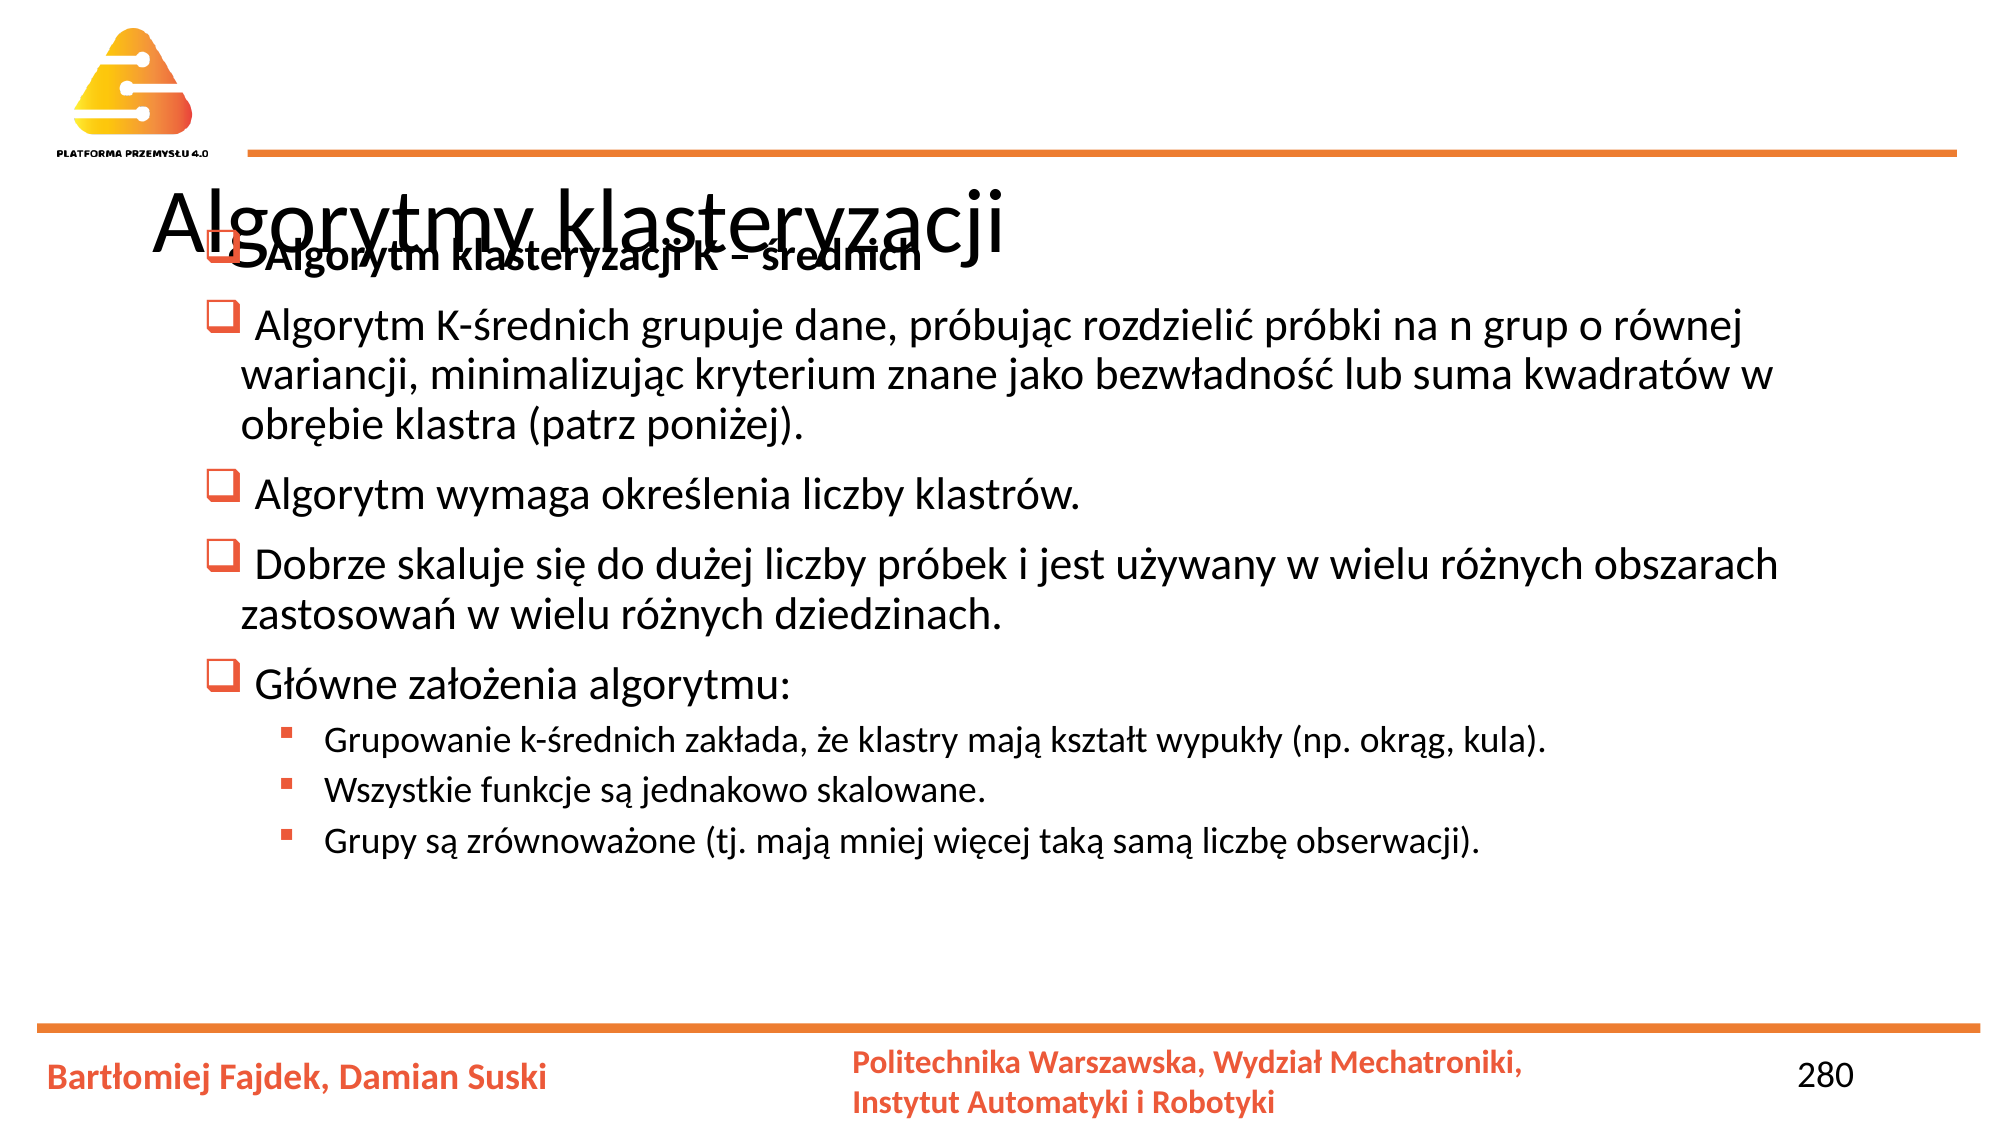

# Algorytmy klasteryzacji
  Algorytm klasteryzacji K – średnich
 Algorytm K-średnich grupuje dane, próbując rozdzielić próbki na n grup o równej wariancji, minimalizując kryterium znane jako bezwładność lub suma kwadratów w obrębie klastra (patrz poniżej).
 Algorytm wymaga określenia liczby klastrów.
 Dobrze skaluje się do dużej liczby próbek i jest używany w wielu różnych obszarach zastosowań w wielu różnych dziedzinach.
 Główne założenia algorytmu:
 Grupowanie k-średnich zakłada, że klastry mają kształt wypukły (np. okrąg, kula).
 Wszystkie funkcje są jednakowo skalowane.
 Grupy są zrównoważone (tj. mają mniej więcej taką samą liczbę obserwacji).
280